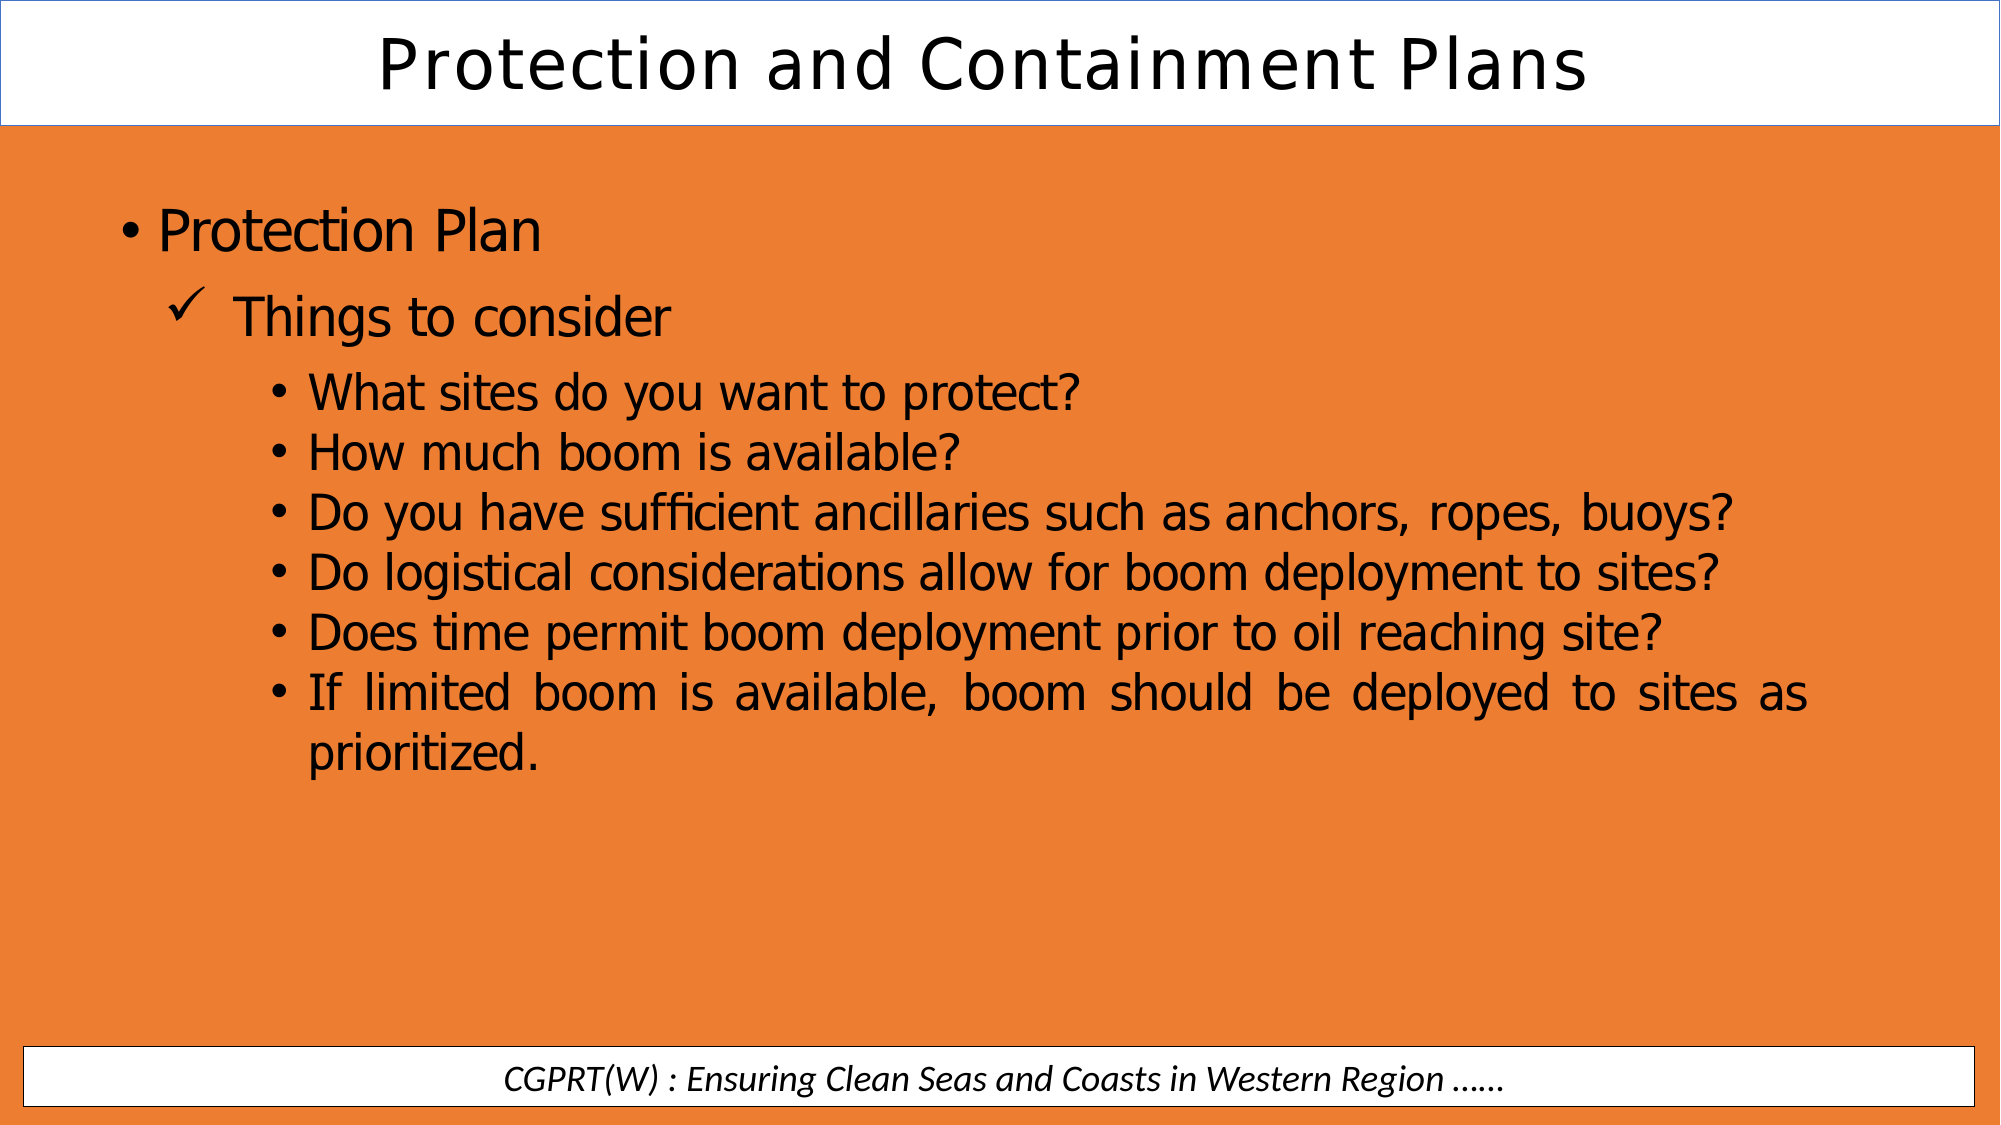

Protection and Containment Plans
Protection Plan
Things to consider
What sites do you want to protect?
How much boom is available?
Do you have sufficient ancillaries such as anchors, ropes, buoys?
Do logistical considerations allow for boom deployment to sites?
Does time permit boom deployment prior to oil reaching site?
If limited boom is available, boom should be deployed to sites as prioritized.
 CGPRT(W) : Ensuring Clean Seas and Coasts in Western Region ……